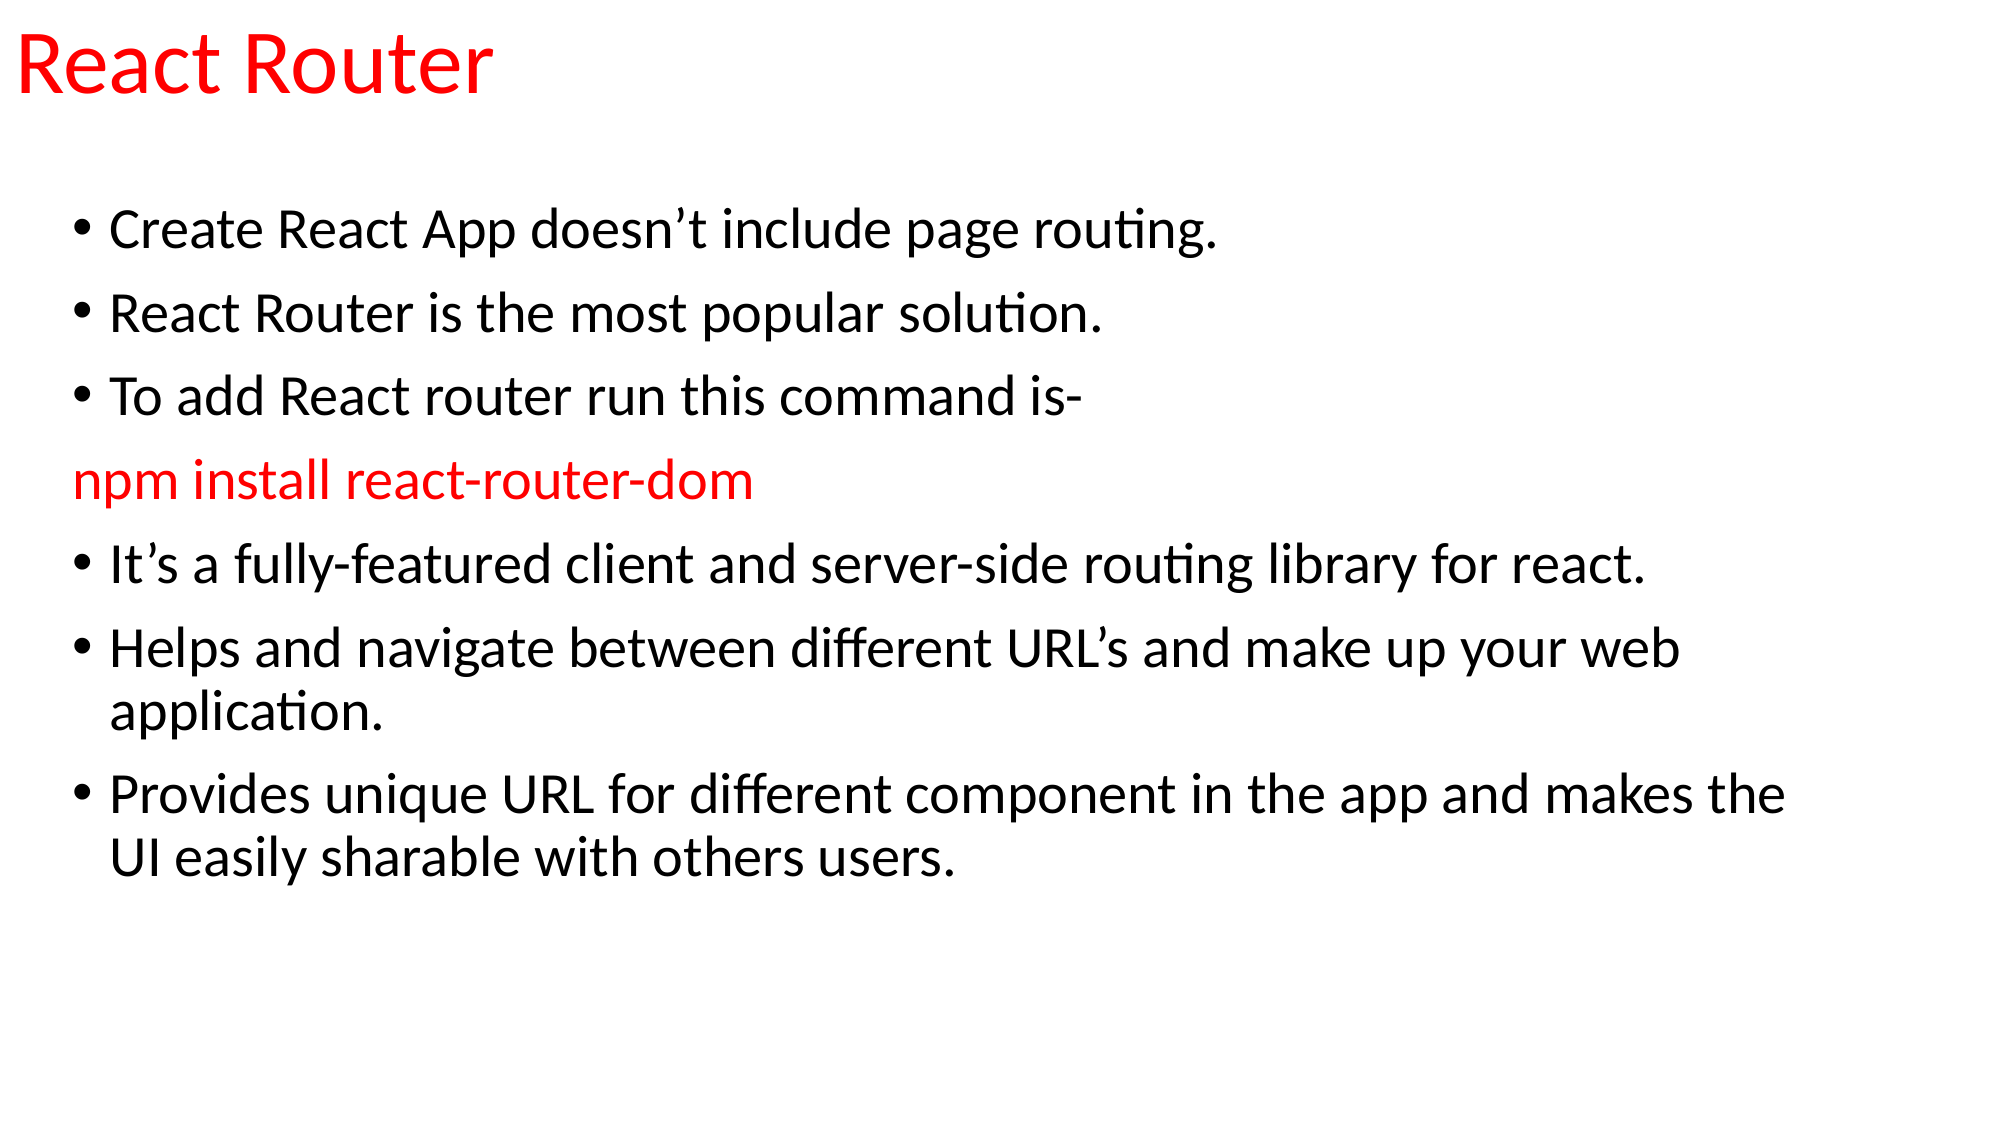

# React Router
Create React App doesn’t include page routing.
React Router is the most popular solution.
To add React router run this command is-
npm install react-router-dom
It’s a fully-featured client and server-side routing library for react.
Helps and navigate between different URL’s and make up your web application.
Provides unique URL for different component in the app and makes the UI easily sharable with others users.